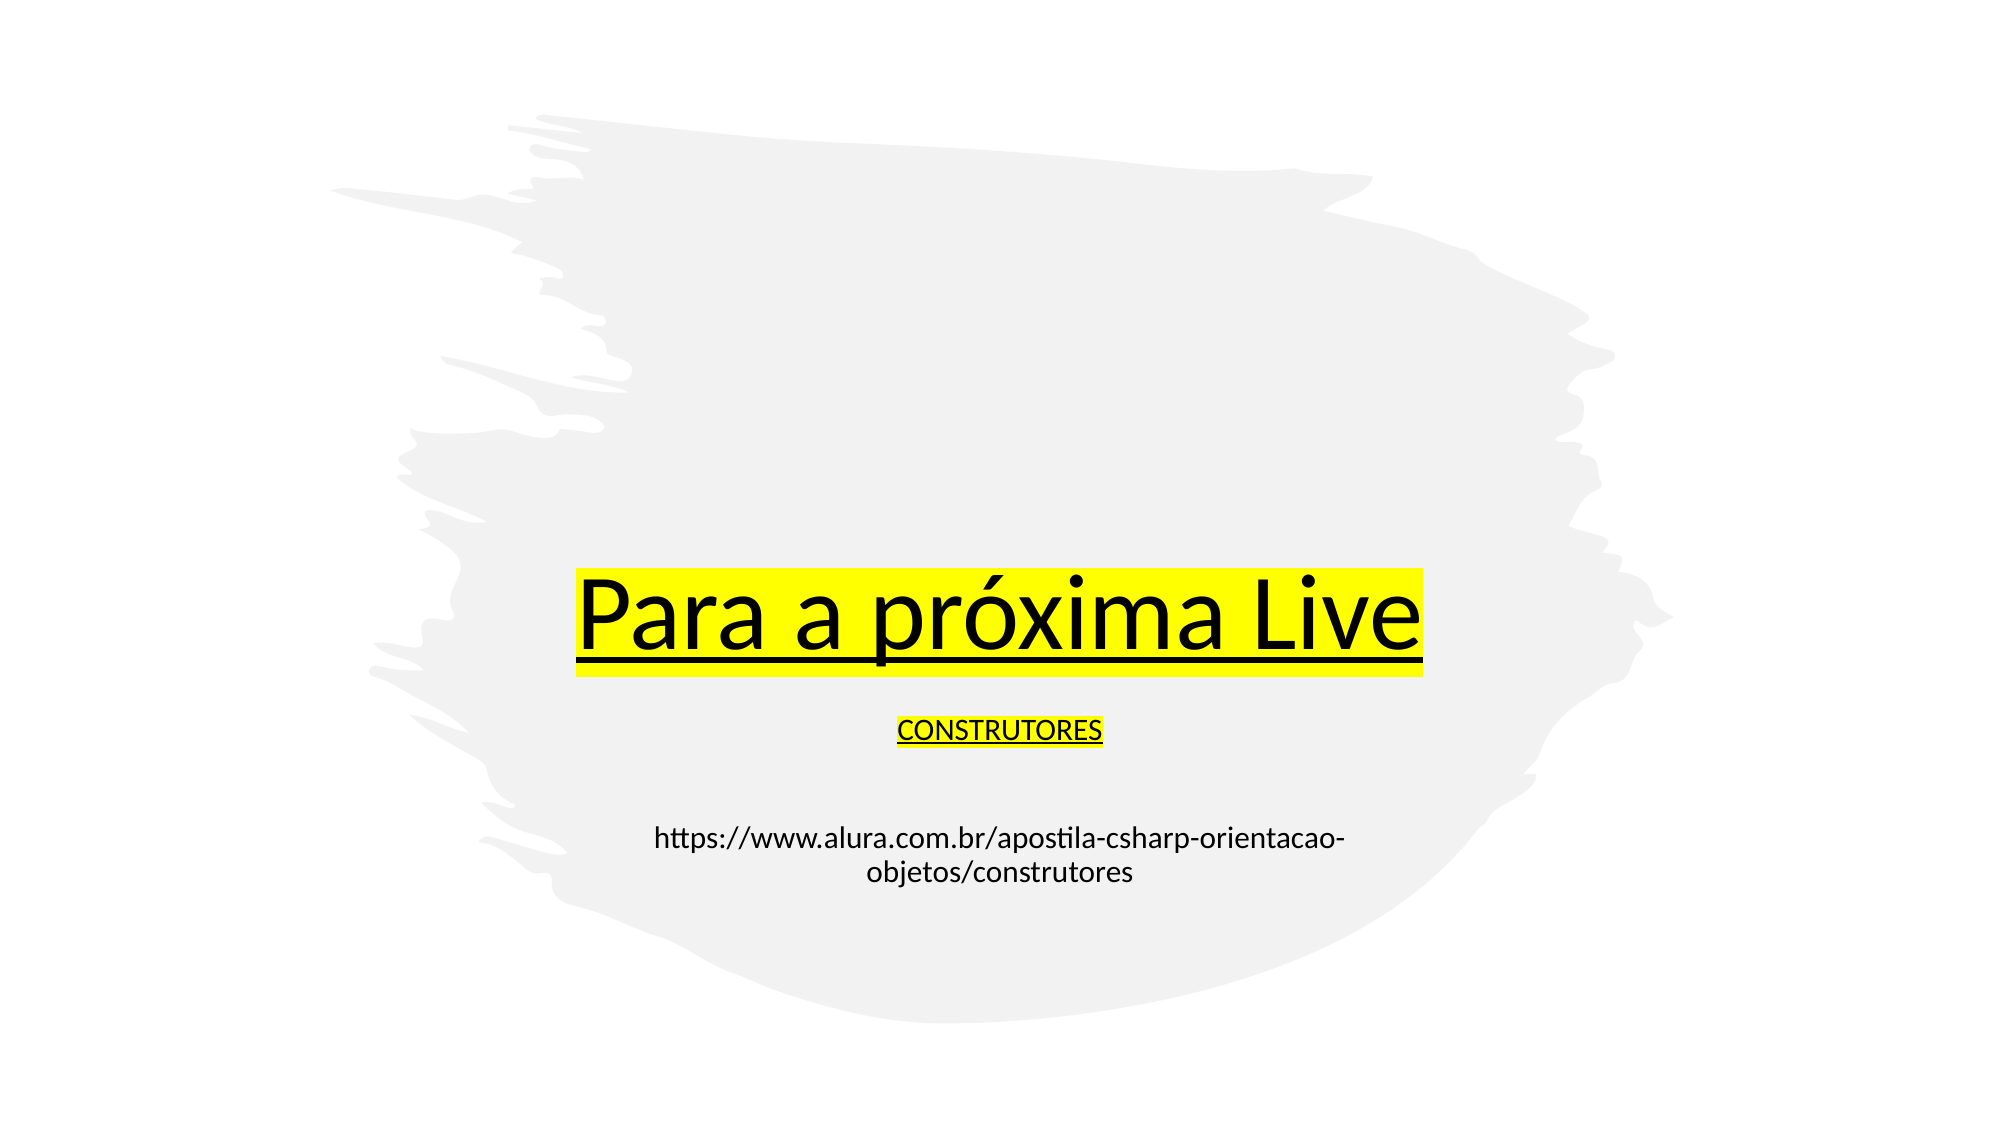

# Para a próxima Live
CONSTRUTORES

https://www.alura.com.br/apostila-csharp-orientacao-objetos/construtores